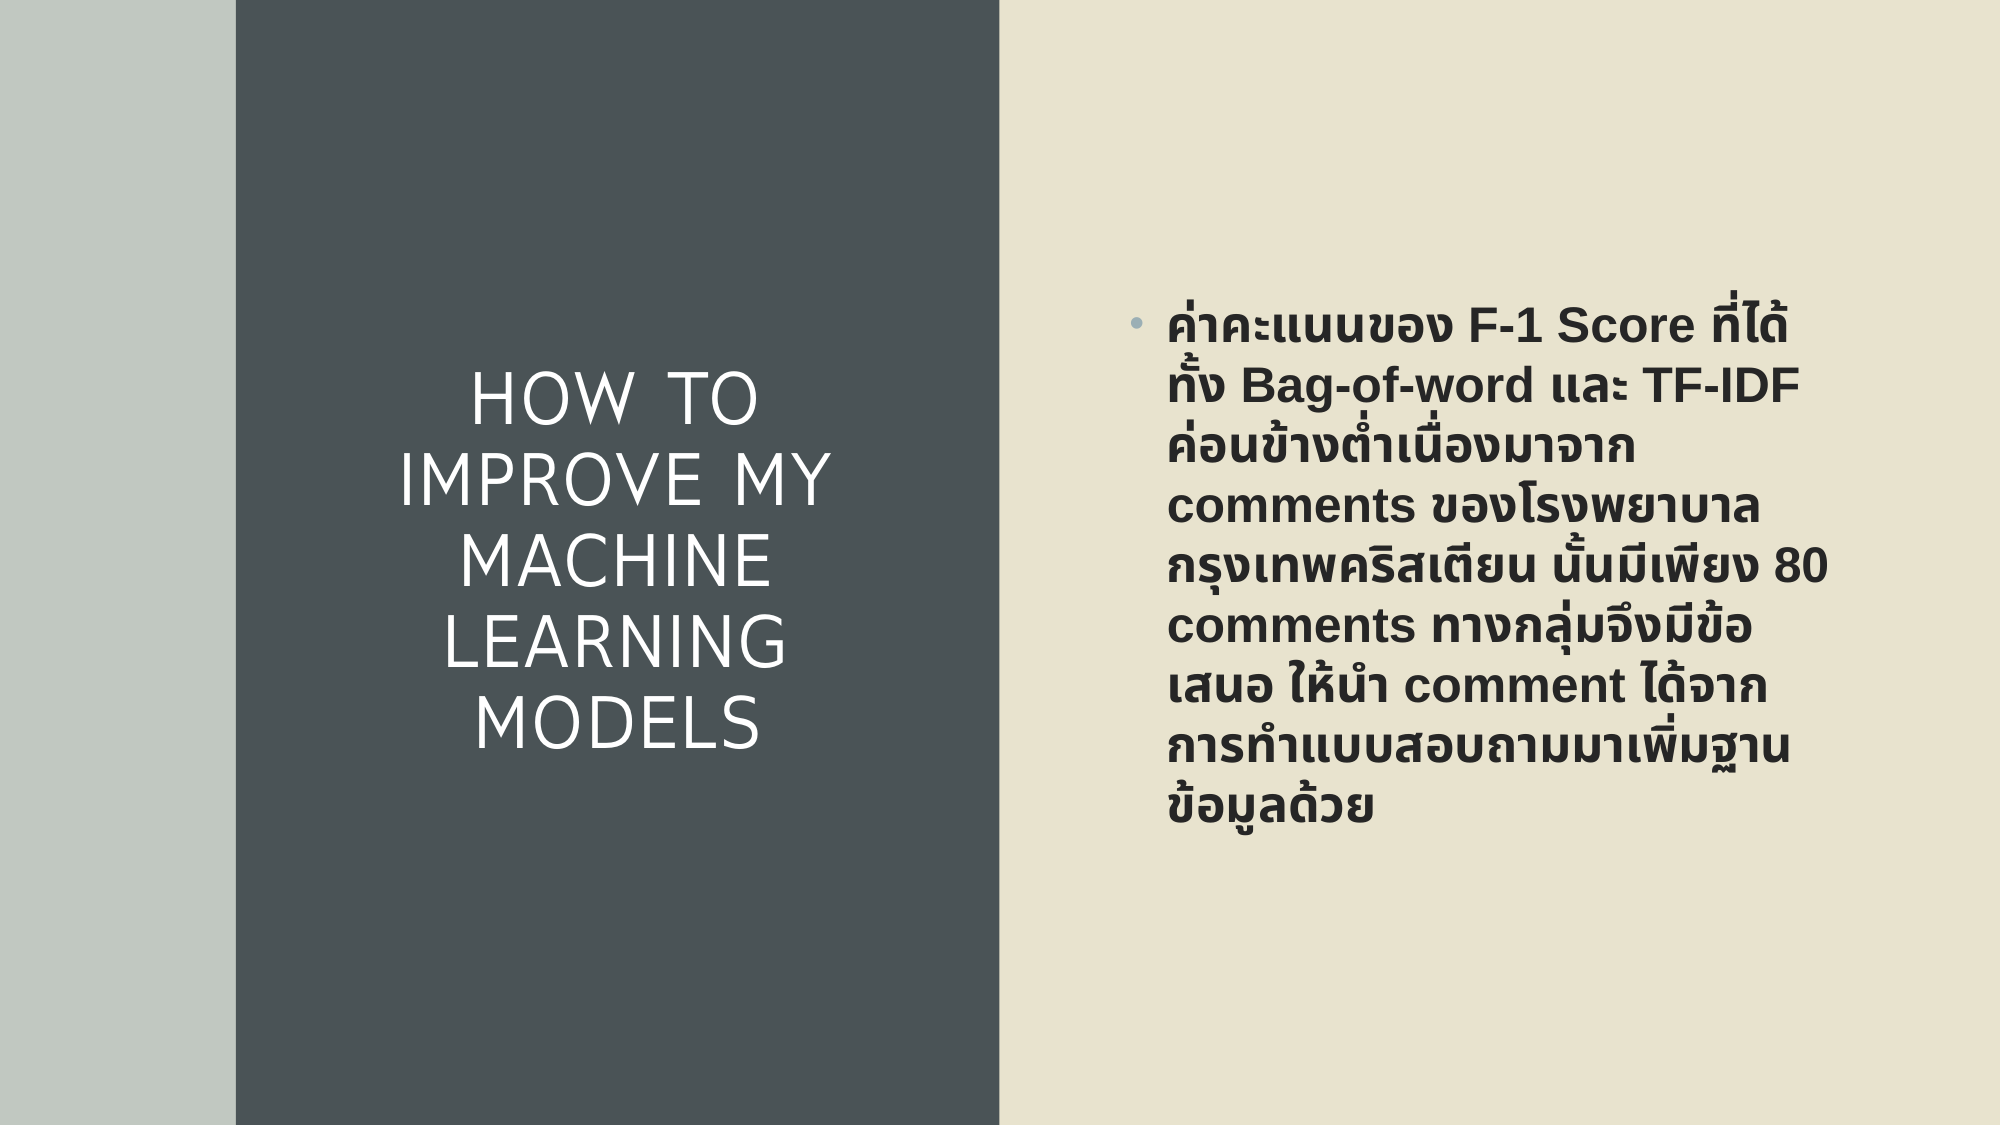

# How to improve my machine learning Models
ค่าคะแนนของ F-1 Score ที่ได้ทั้ง Bag-of-word และ TF-IDF ค่อนข้างต่ำเนื่องมาจาก comments ของโรงพยาบาลกรุงเทพคริสเตียน นั้นมีเพียง 80 comments ทางกลุ่มจึงมีข้อเสนอ ให้นำ comment ได้จากการทำแบบสอบถามมาเพิ่มฐานข้อมูลด้วย